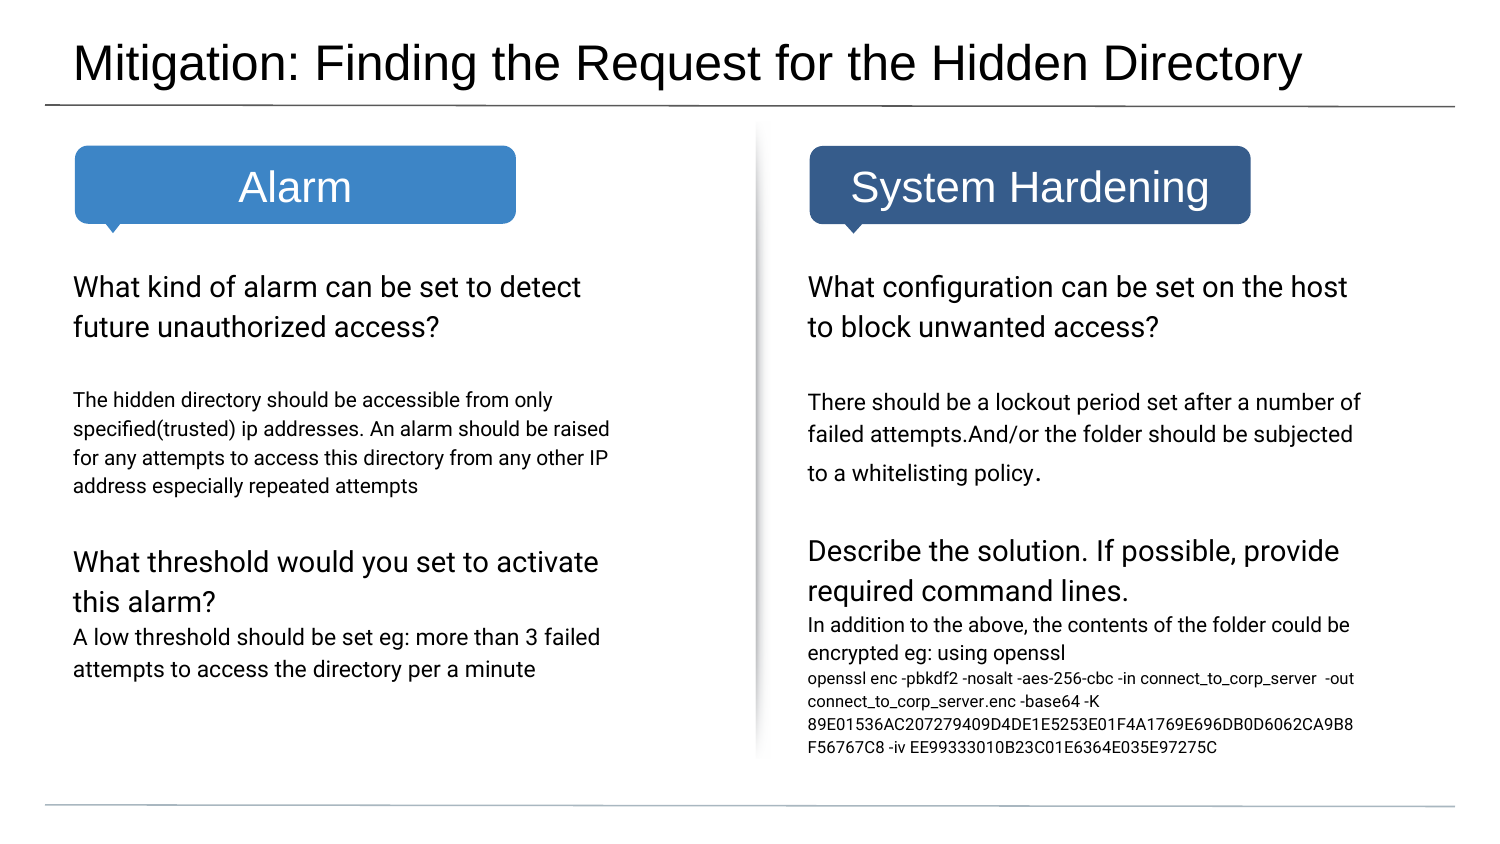

# Mitigation: Finding the Request for the Hidden Directory
What kind of alarm can be set to detect future unauthorized access?

The hidden directory should be accessible from only specified(trusted) ip addresses. An alarm should be raised for any attempts to access this directory from any other IP address especially repeated attempts

What threshold would you set to activate this alarm?
A low threshold should be set eg: more than 3 failed attempts to access the directory per a minute
What configuration can be set on the host to block unwanted access?

There should be a lockout period set after a number of failed attempts.And/or the folder should be subjected to a whitelisting policy.

Describe the solution. If possible, provide required command lines.
In addition to the above, the contents of the folder could be encrypted eg: using openssl
openssl enc -pbkdf2 -nosalt -aes-256-cbc -in connect_to_corp_server  -out connect_to_corp_server.enc -base64 -K 89E01536AC207279409D4DE1E5253E01F4A1769E696DB0D6062CA9B8F56767C8 -iv EE99333010B23C01E6364E035E97275C